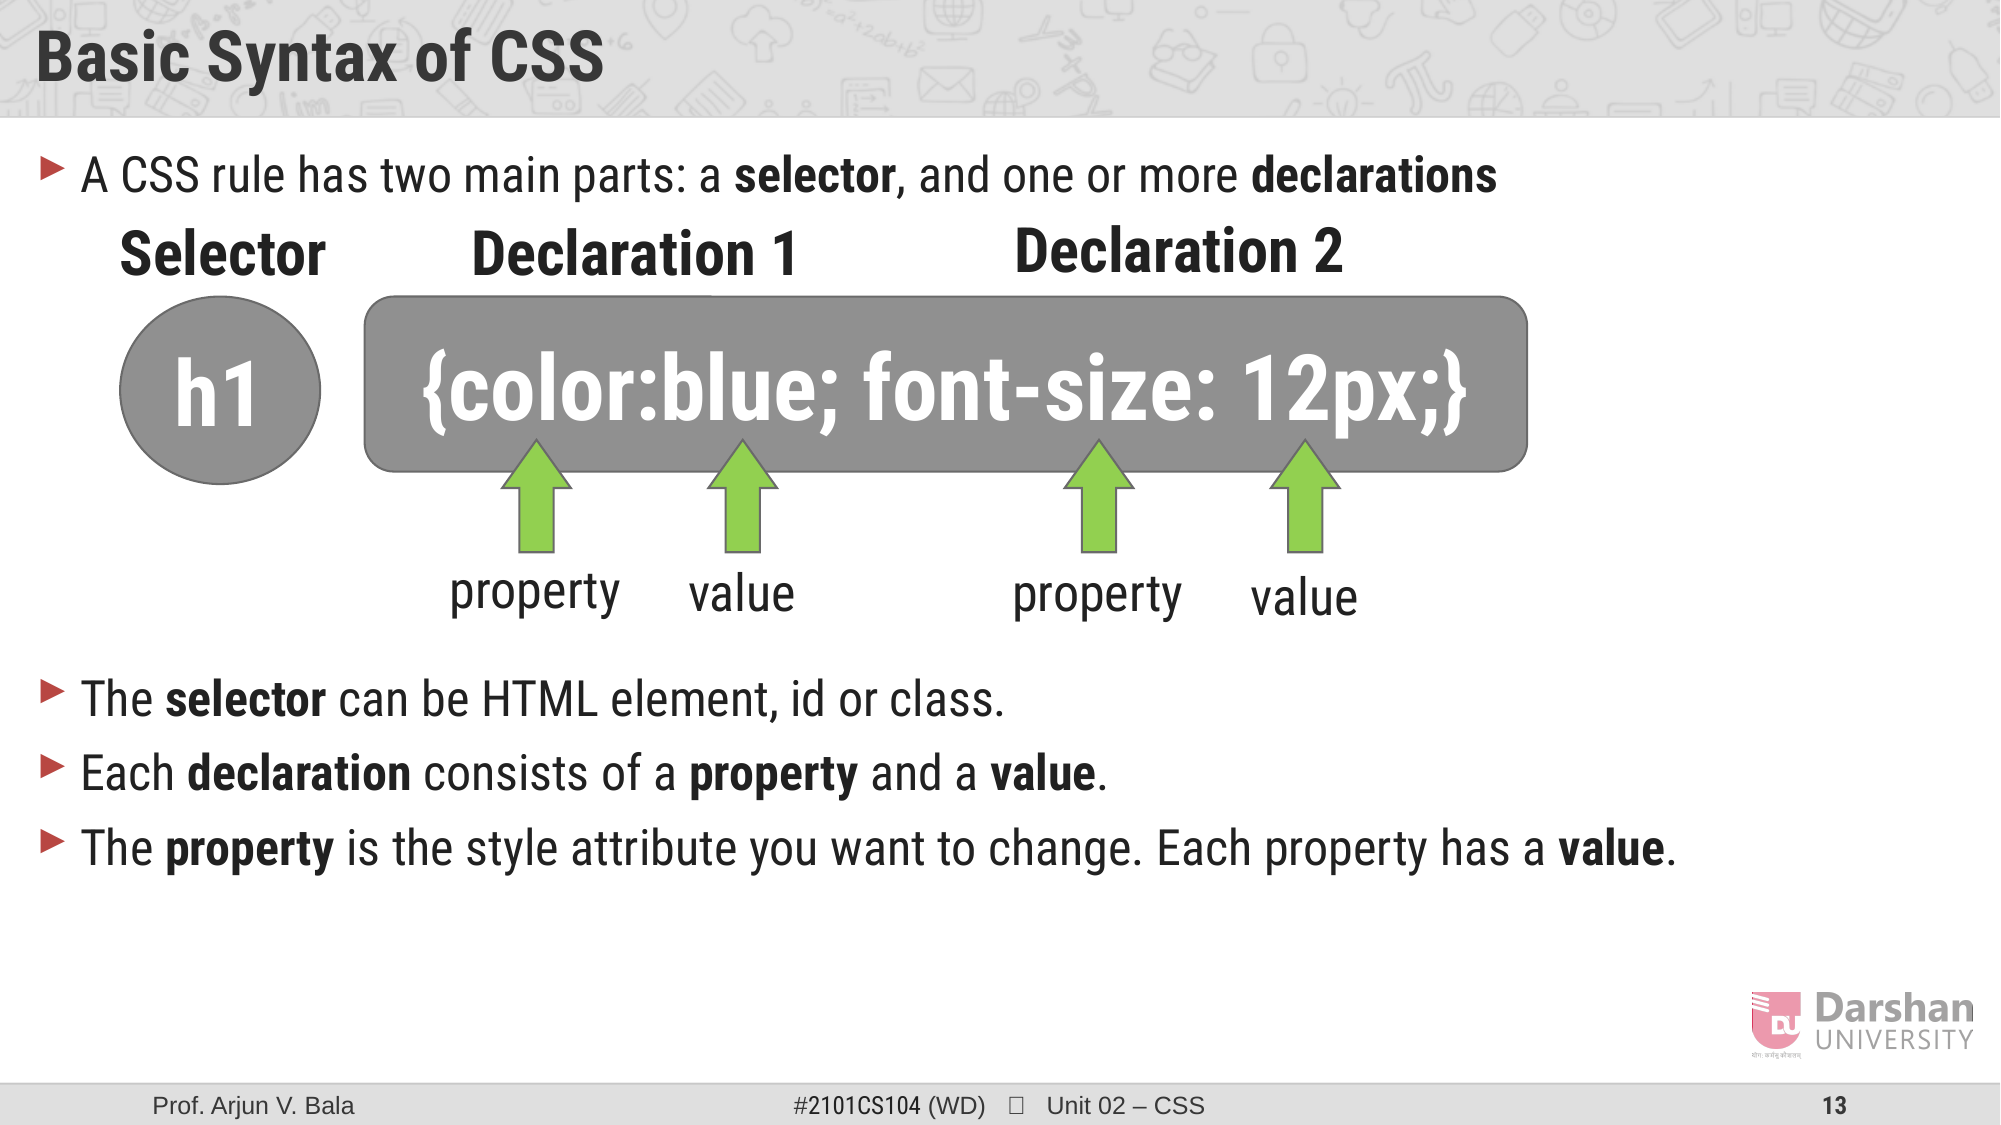

# Basic Syntax of CSS
A CSS rule has two main parts: a selector, and one or more declarations

The selector can be HTML element, id or class.
Each declaration consists of a property and a value.
The property is the style attribute you want to change. Each property has a value.

Declaration 2
Selector
Declaration 1
h1
{color:blue; font-size: 12px;}

property
value
property
value